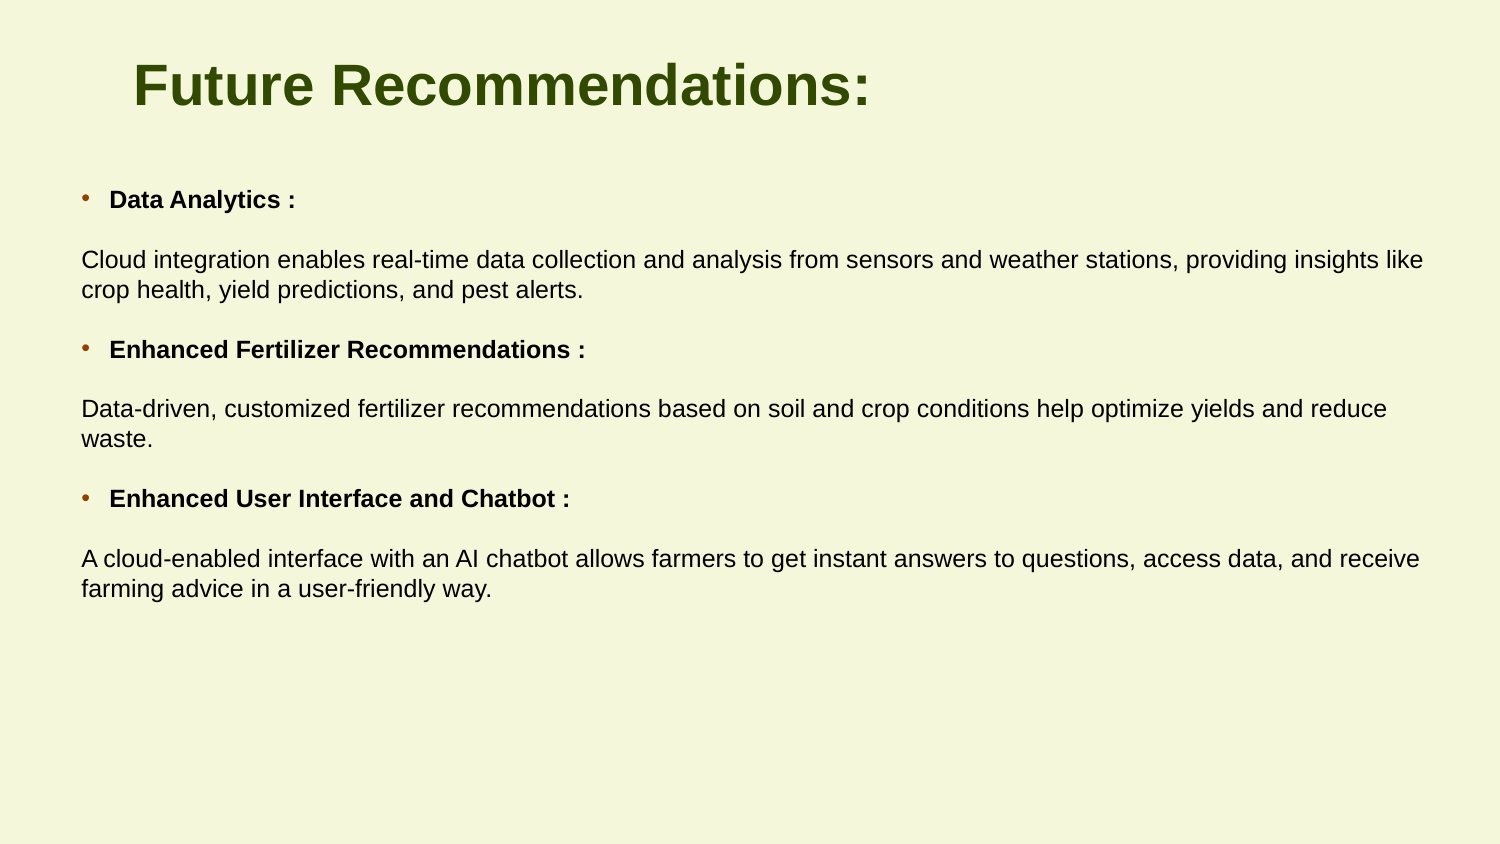

# Future Recommendations:

Data Analytics :

Cloud integration enables real-time data collection and analysis from sensors and weather stations, providing insights like crop health, yield predictions, and pest alerts.

Enhanced Fertilizer Recommendations :

Data-driven, customized fertilizer recommendations based on soil and crop conditions help optimize yields and reduce waste.

Enhanced User Interface and Chatbot :

A cloud-enabled interface with an AI chatbot allows farmers to get instant answers to questions, access data, and receive farming advice in a user-friendly way.